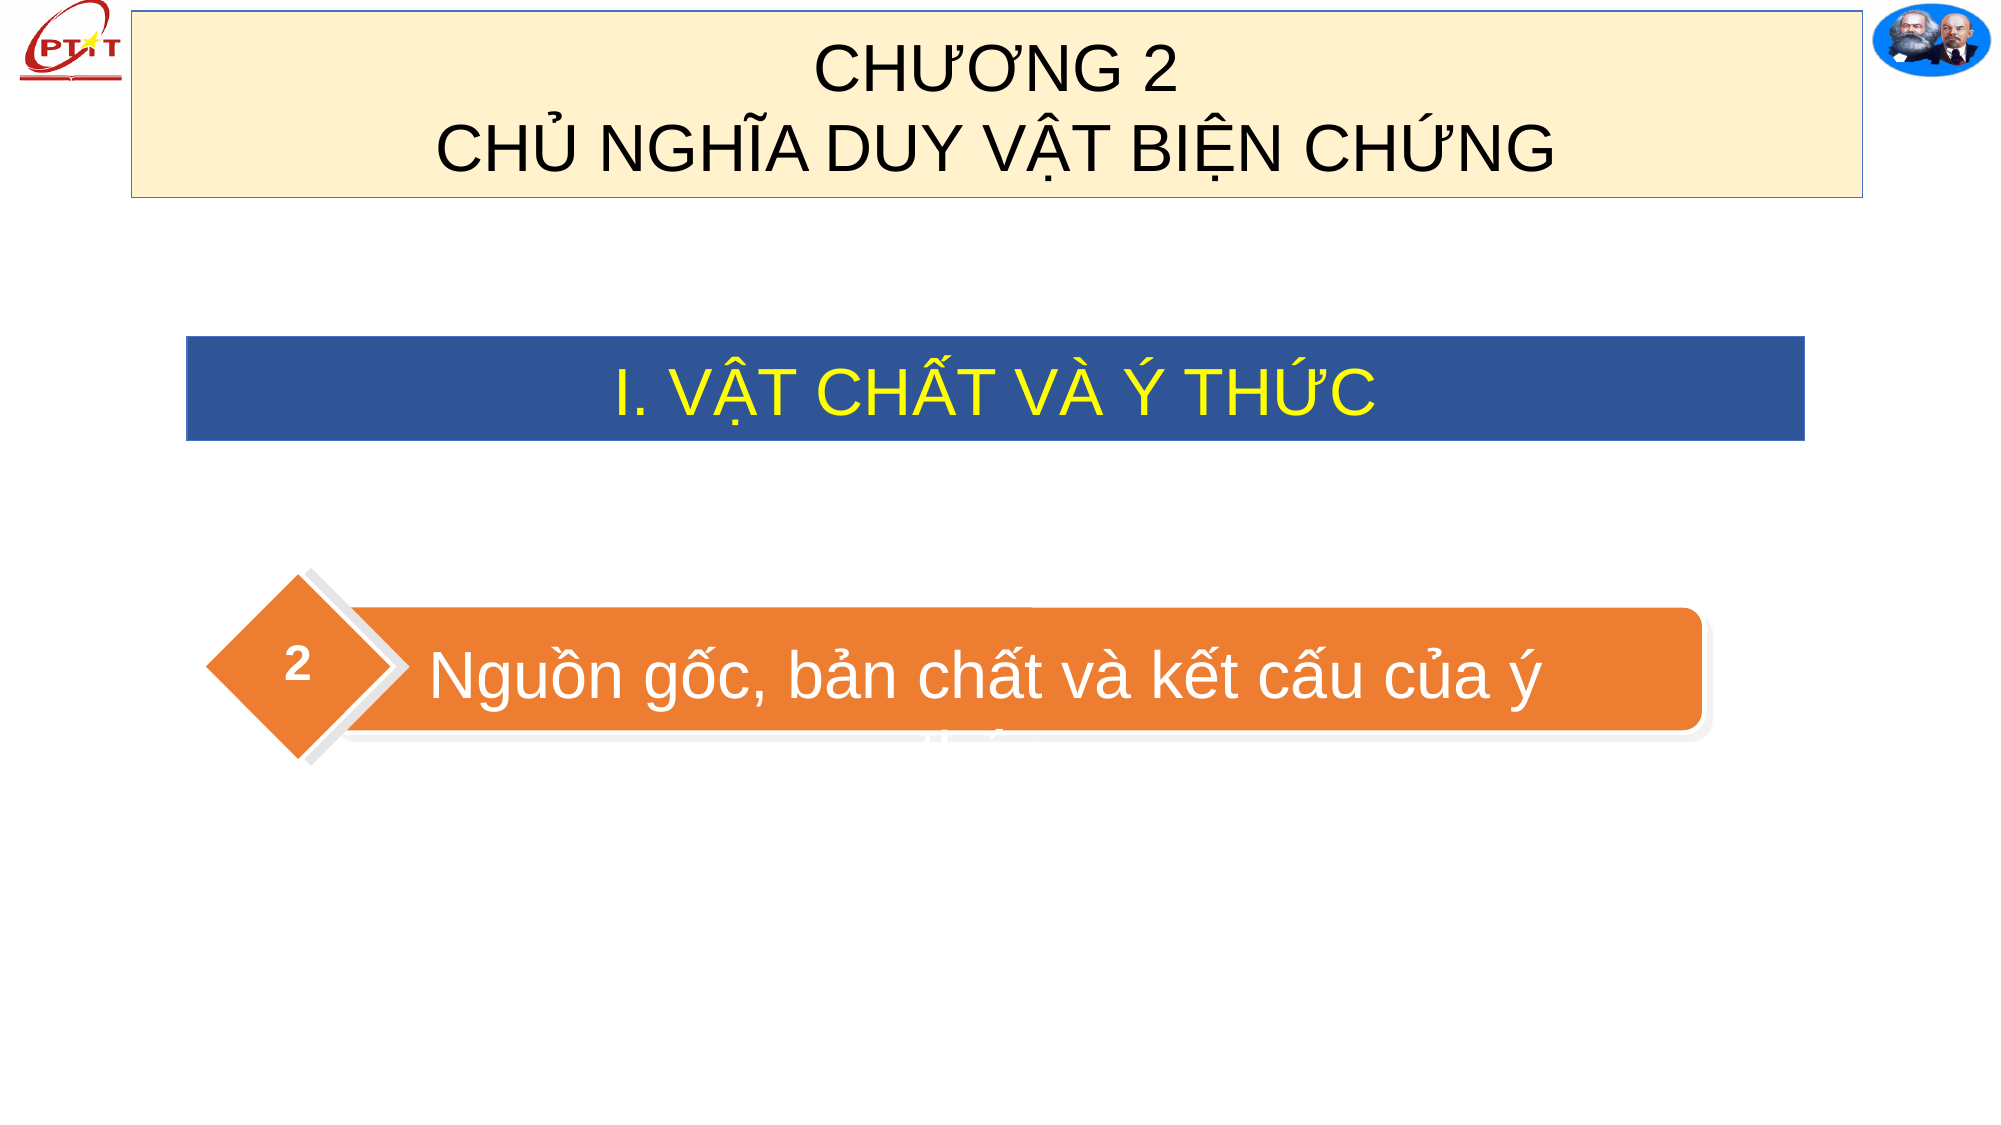

CHƯƠNG 2
CHỦ NGHĨA DUY VẬT BIỆN CHỨNG
I. VẬT CHẤT VÀ Ý THỨC

2
Nguồn gốc, bản chất và kết cấu của ý thức